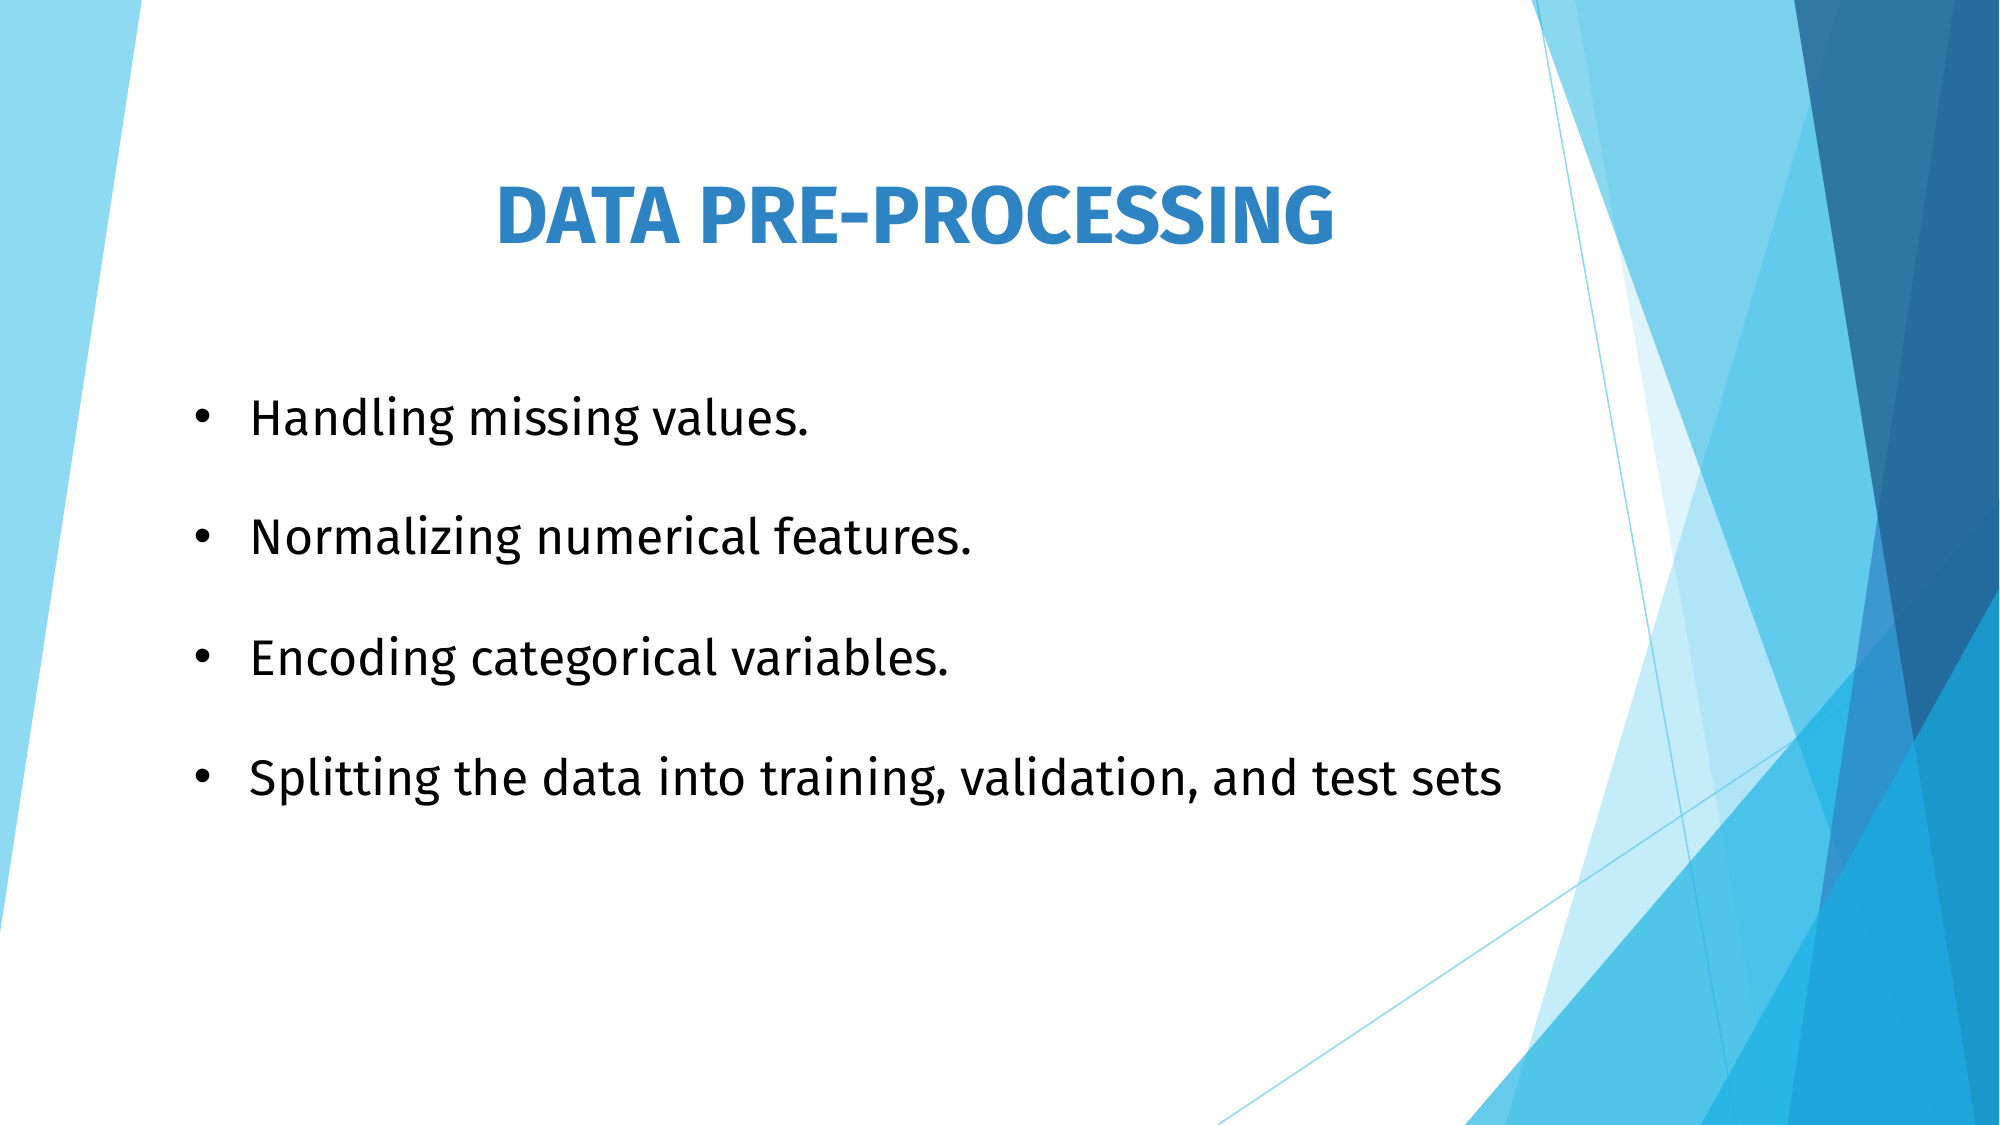

DATA PRE-PROCESSING

Handling missing values.

Normalizing numerical features.

Encoding categorical variables.

Splitting the data into training, validation, and test sets.